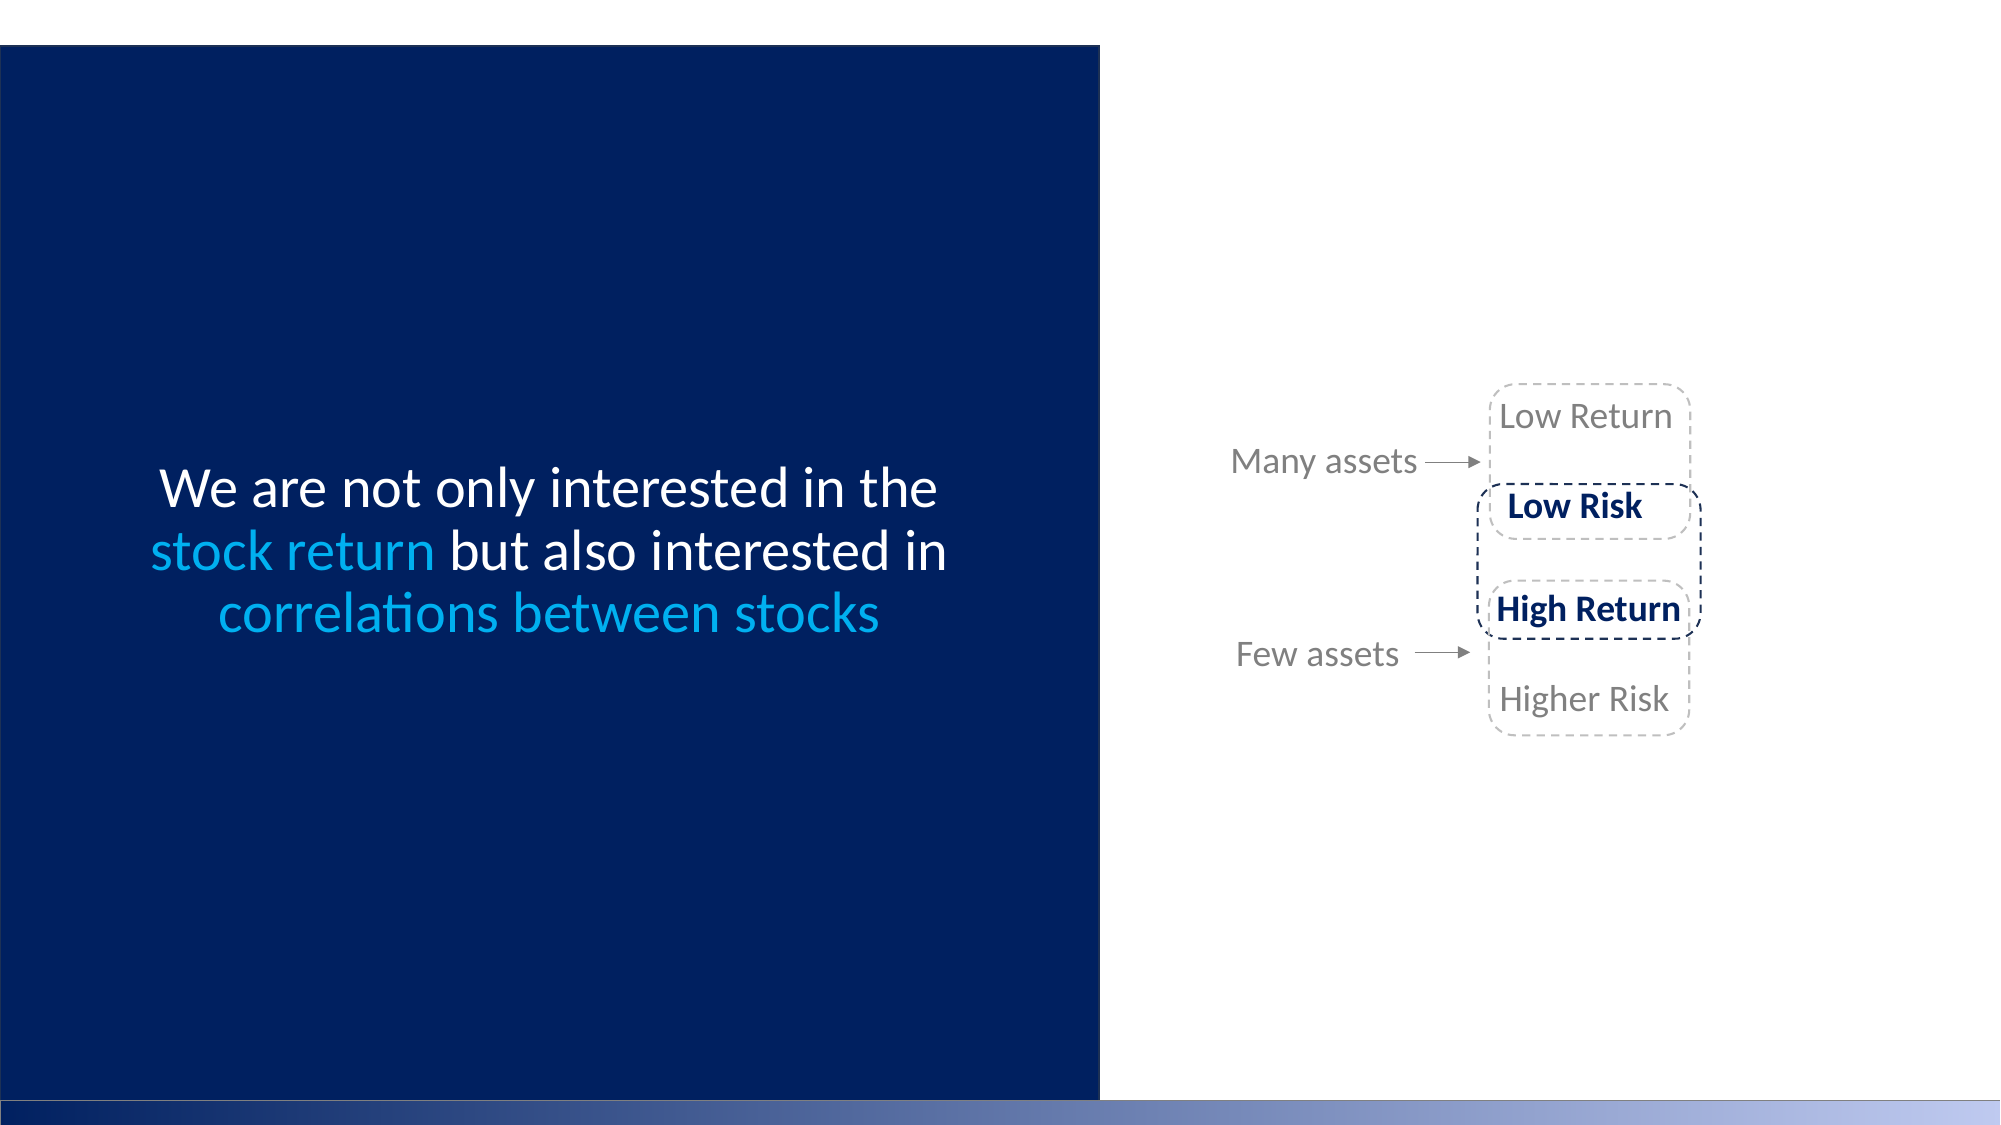

Low Return
Many assets
 	               Low Risk

We are not only interested in the stock return but also interested in correlations between stocks

	             High Return
Few assets
                               Higher Risk